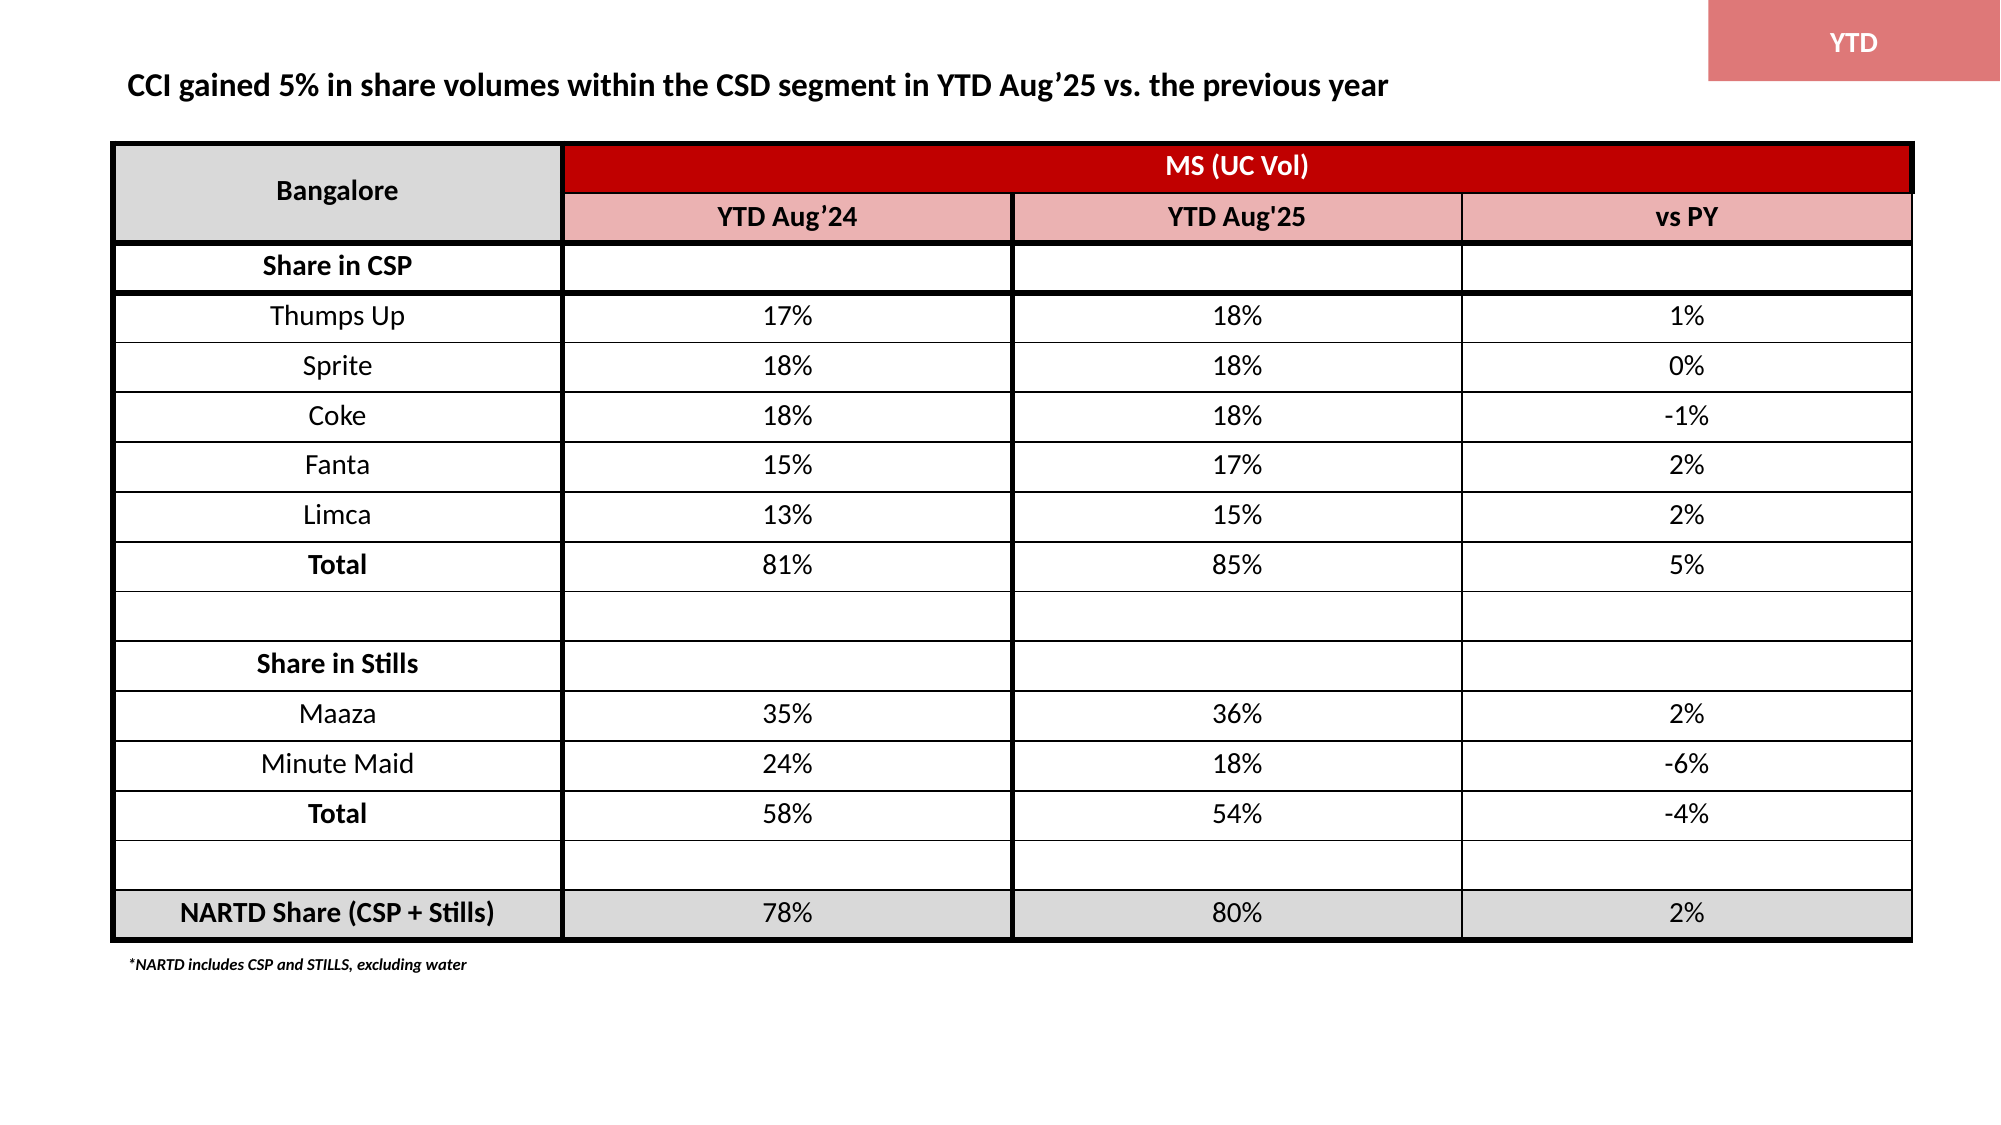

YTD
CCI gained 5% in share volumes within the CSD segment in YTD Aug’25 vs. the previous year

| Bangalore | MS (UC Vol) |  |  |
| --- | --- | --- | --- |
|  | YTD Aug’24 | YTD Aug'25 | vs PY |
| Share in CSP |  |  |  |
| Thumps Up | 17% | 18% | 1% |
| Sprite | 18% | 18% | 0% |
| Coke | 18% | 18% | -1% |
| Fanta | 15% | 17% | 2% |
| Limca | 13% | 15% | 2% |
| Total | 81% | 85% | 5% |
|  |  |  |  |
| Share in Stills |  |  |  |
| Maaza | 35% | 36% | 2% |
| Minute Maid | 24% | 18% | -6% |
| Total | 58% | 54% | -4% |
|  |  |  |  |
| NARTD Share (CSP + Stills) | 78% | 80% | 2% |
*NARTD includes CSP and STILLS, excluding water